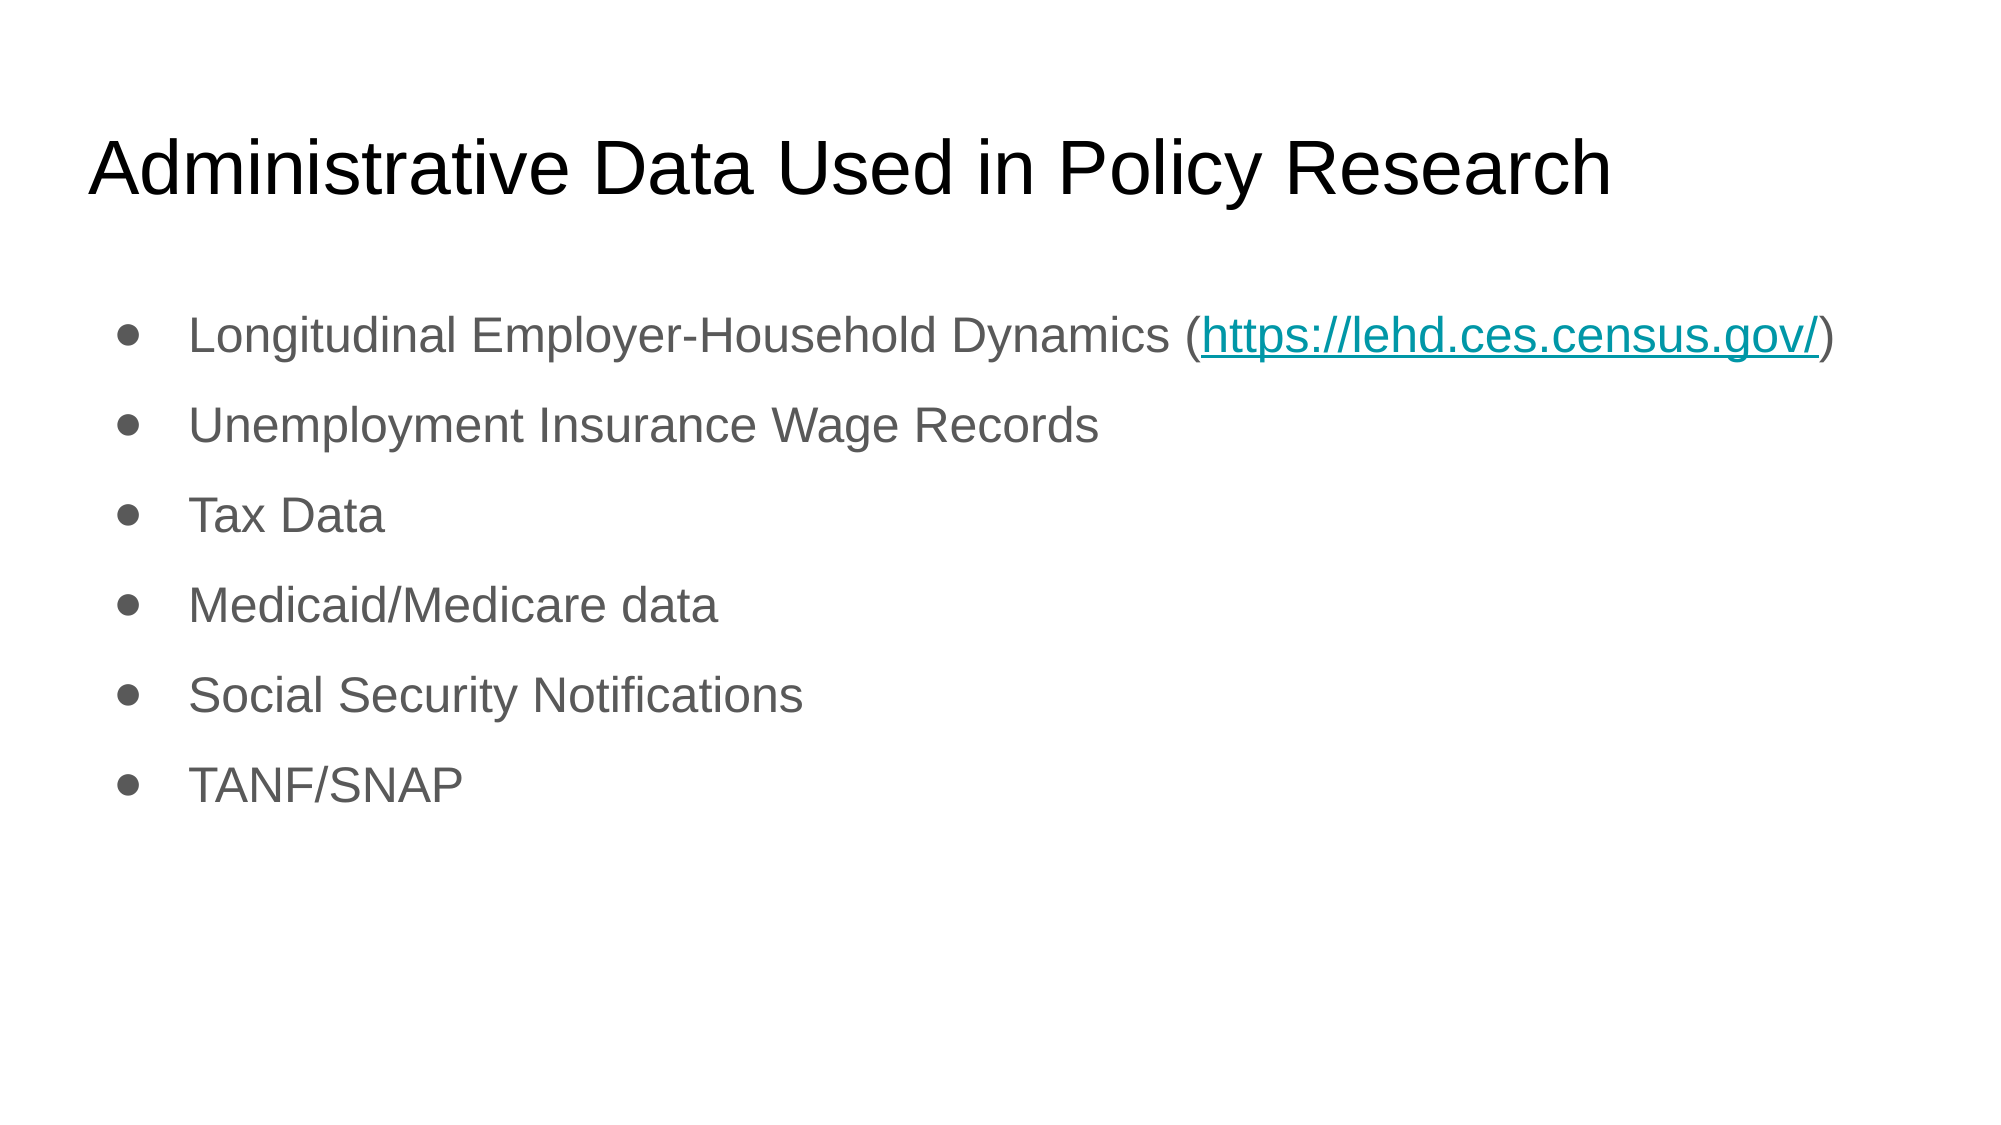

# Administrative Data Used in Policy Research
Longitudinal Employer-Household Dynamics (https://lehd.ces.census.gov/)
Unemployment Insurance Wage Records
Tax Data
Medicaid/Medicare data
Social Security Notifications
TANF/SNAP